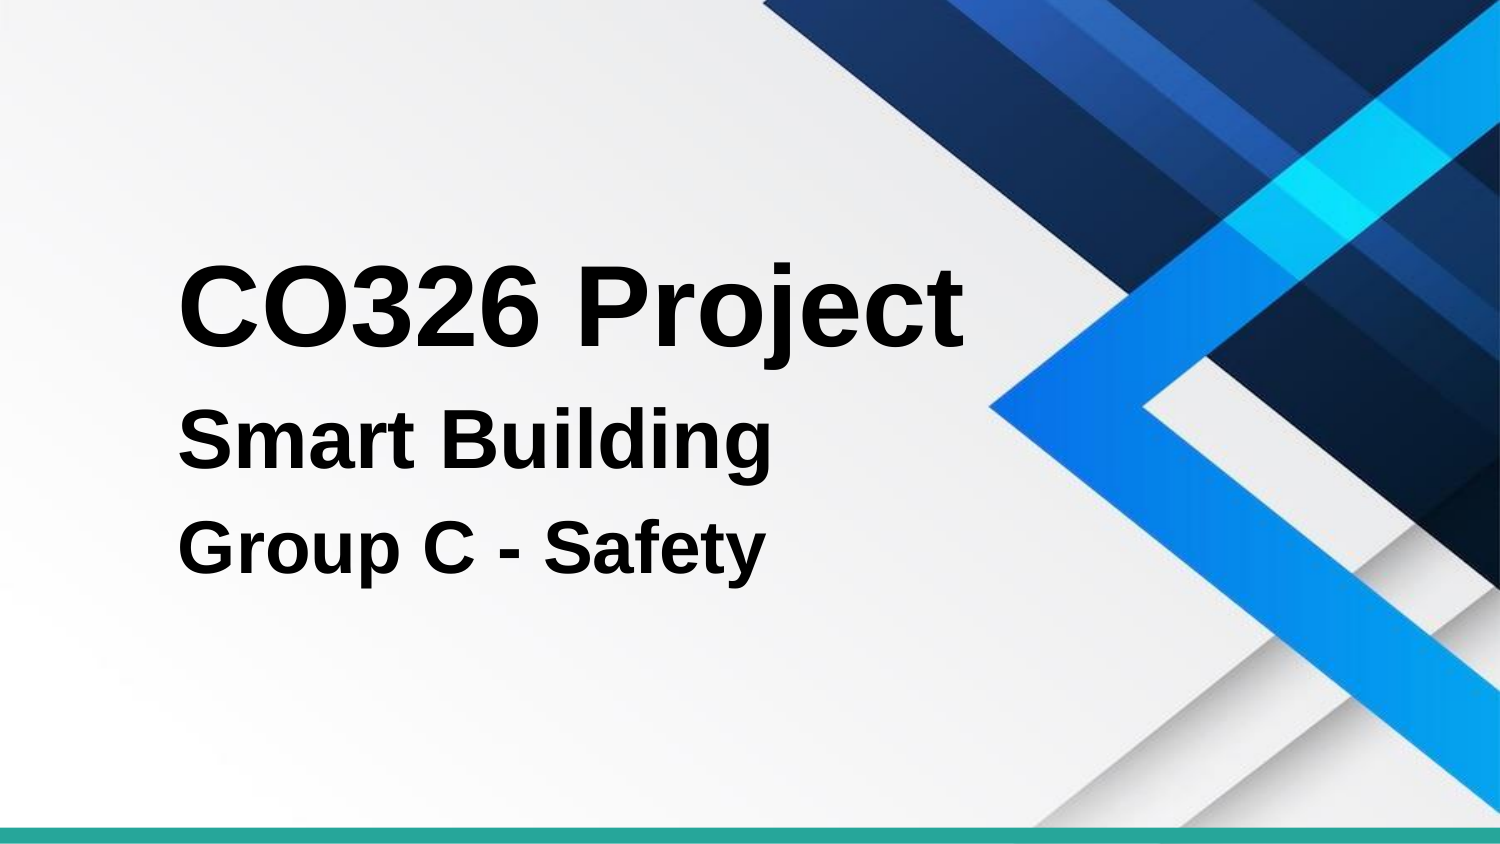

CO326 Project
Smart Building
Group C - Safety